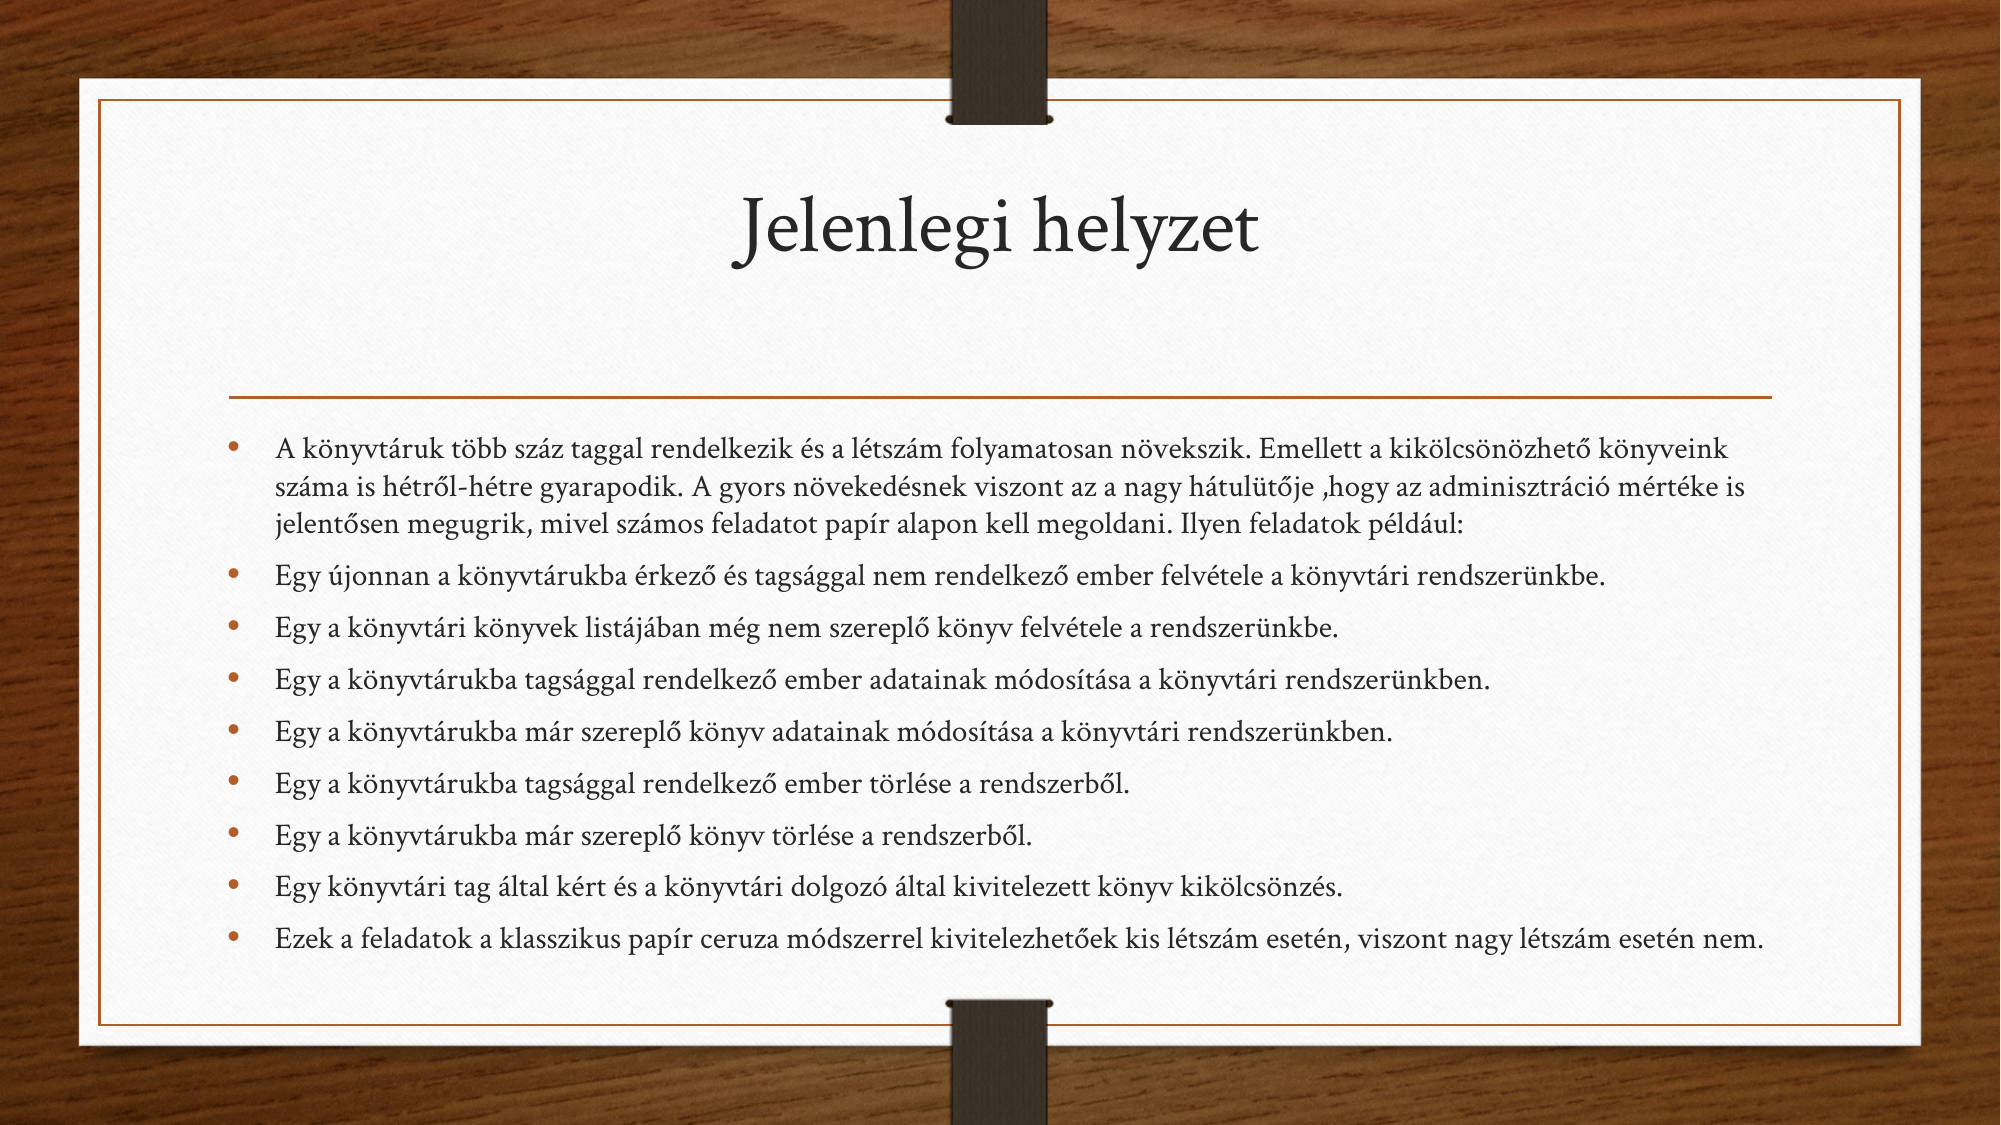

# Jelenlegi helyzet
A könyvtáruk több száz taggal rendelkezik és a létszám folyamatosan növekszik. Emellett a kikölcsönözhető könyveink száma is hétről-hétre gyarapodik. A gyors növekedésnek viszont az a nagy hátulütője ,hogy az adminisztráció mértéke is jelentősen megugrik, mivel számos feladatot papír alapon kell megoldani. Ilyen feladatok például:
Egy újonnan a könyvtárukba érkező és tagsággal nem rendelkező ember felvétele a könyvtári rendszerünkbe.
Egy a könyvtári könyvek listájában még nem szereplő könyv felvétele a rendszerünkbe.
Egy a könyvtárukba tagsággal rendelkező ember adatainak módosítása a könyvtári rendszerünkben.
Egy a könyvtárukba már szereplő könyv adatainak módosítása a könyvtári rendszerünkben.
Egy a könyvtárukba tagsággal rendelkező ember törlése a rendszerből.
Egy a könyvtárukba már szereplő könyv törlése a rendszerből.
Egy könyvtári tag által kért és a könyvtári dolgozó által kivitelezett könyv kikölcsönzés.
Ezek a feladatok a klasszikus papír ceruza módszerrel kivitelezhetőek kis létszám esetén, viszont nagy létszám esetén nem.